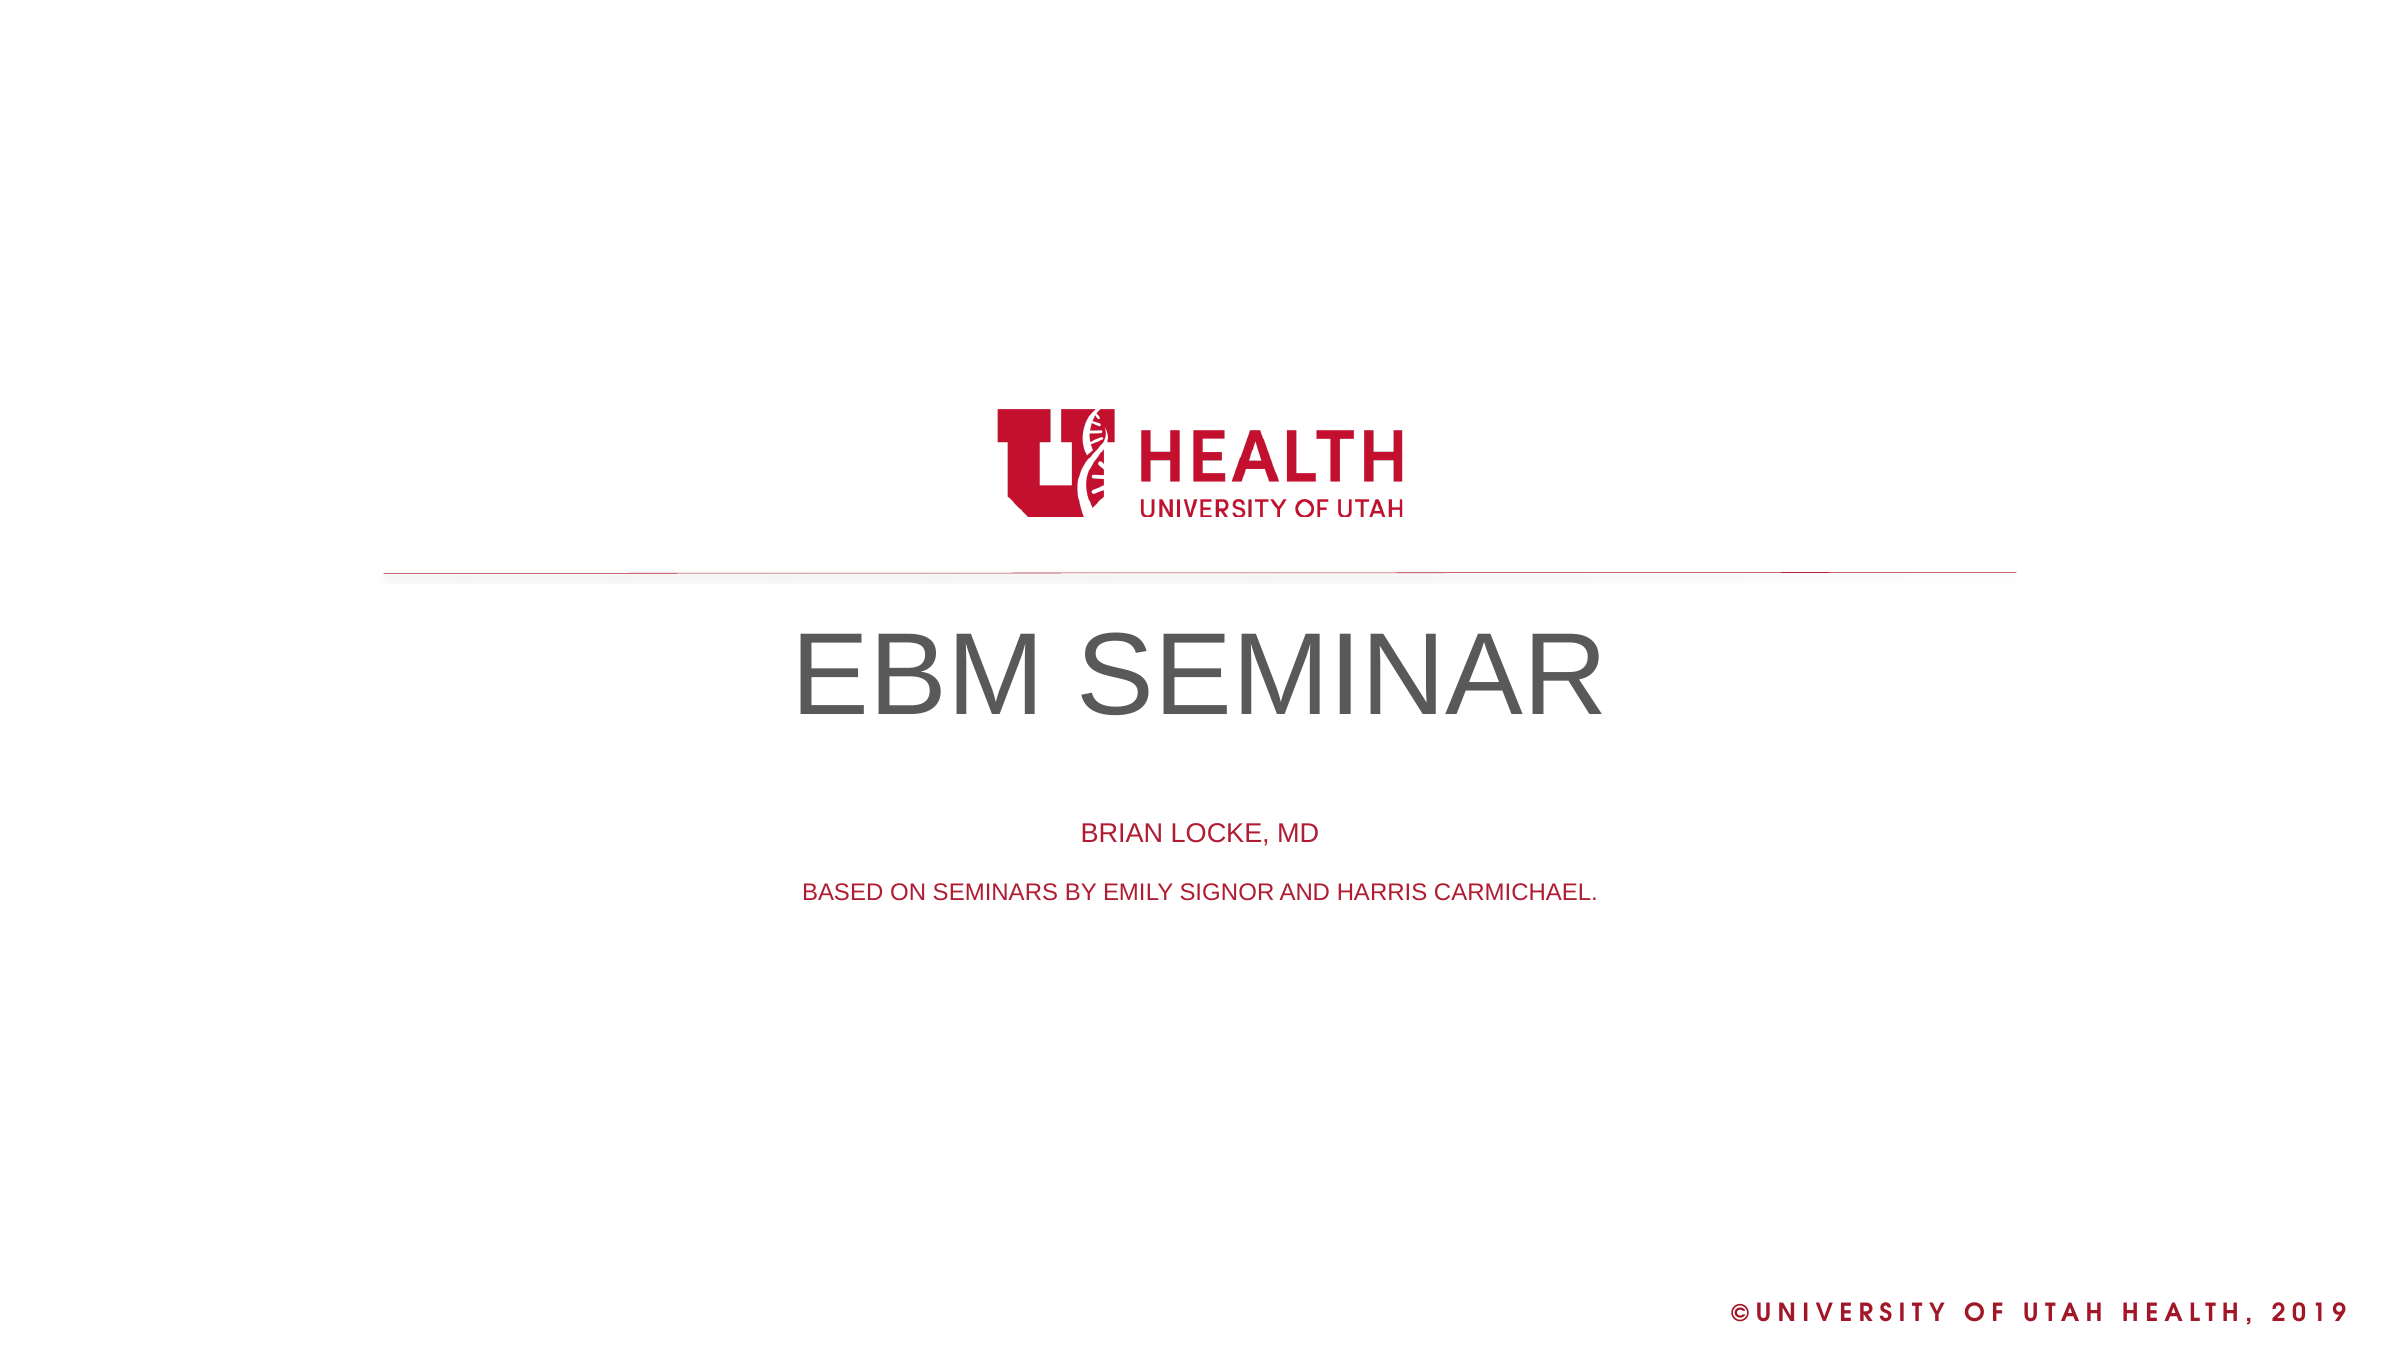

# Ebm Seminar
Brian locke, MD

Based on seminars by Emily signor and Harris Carmichael.